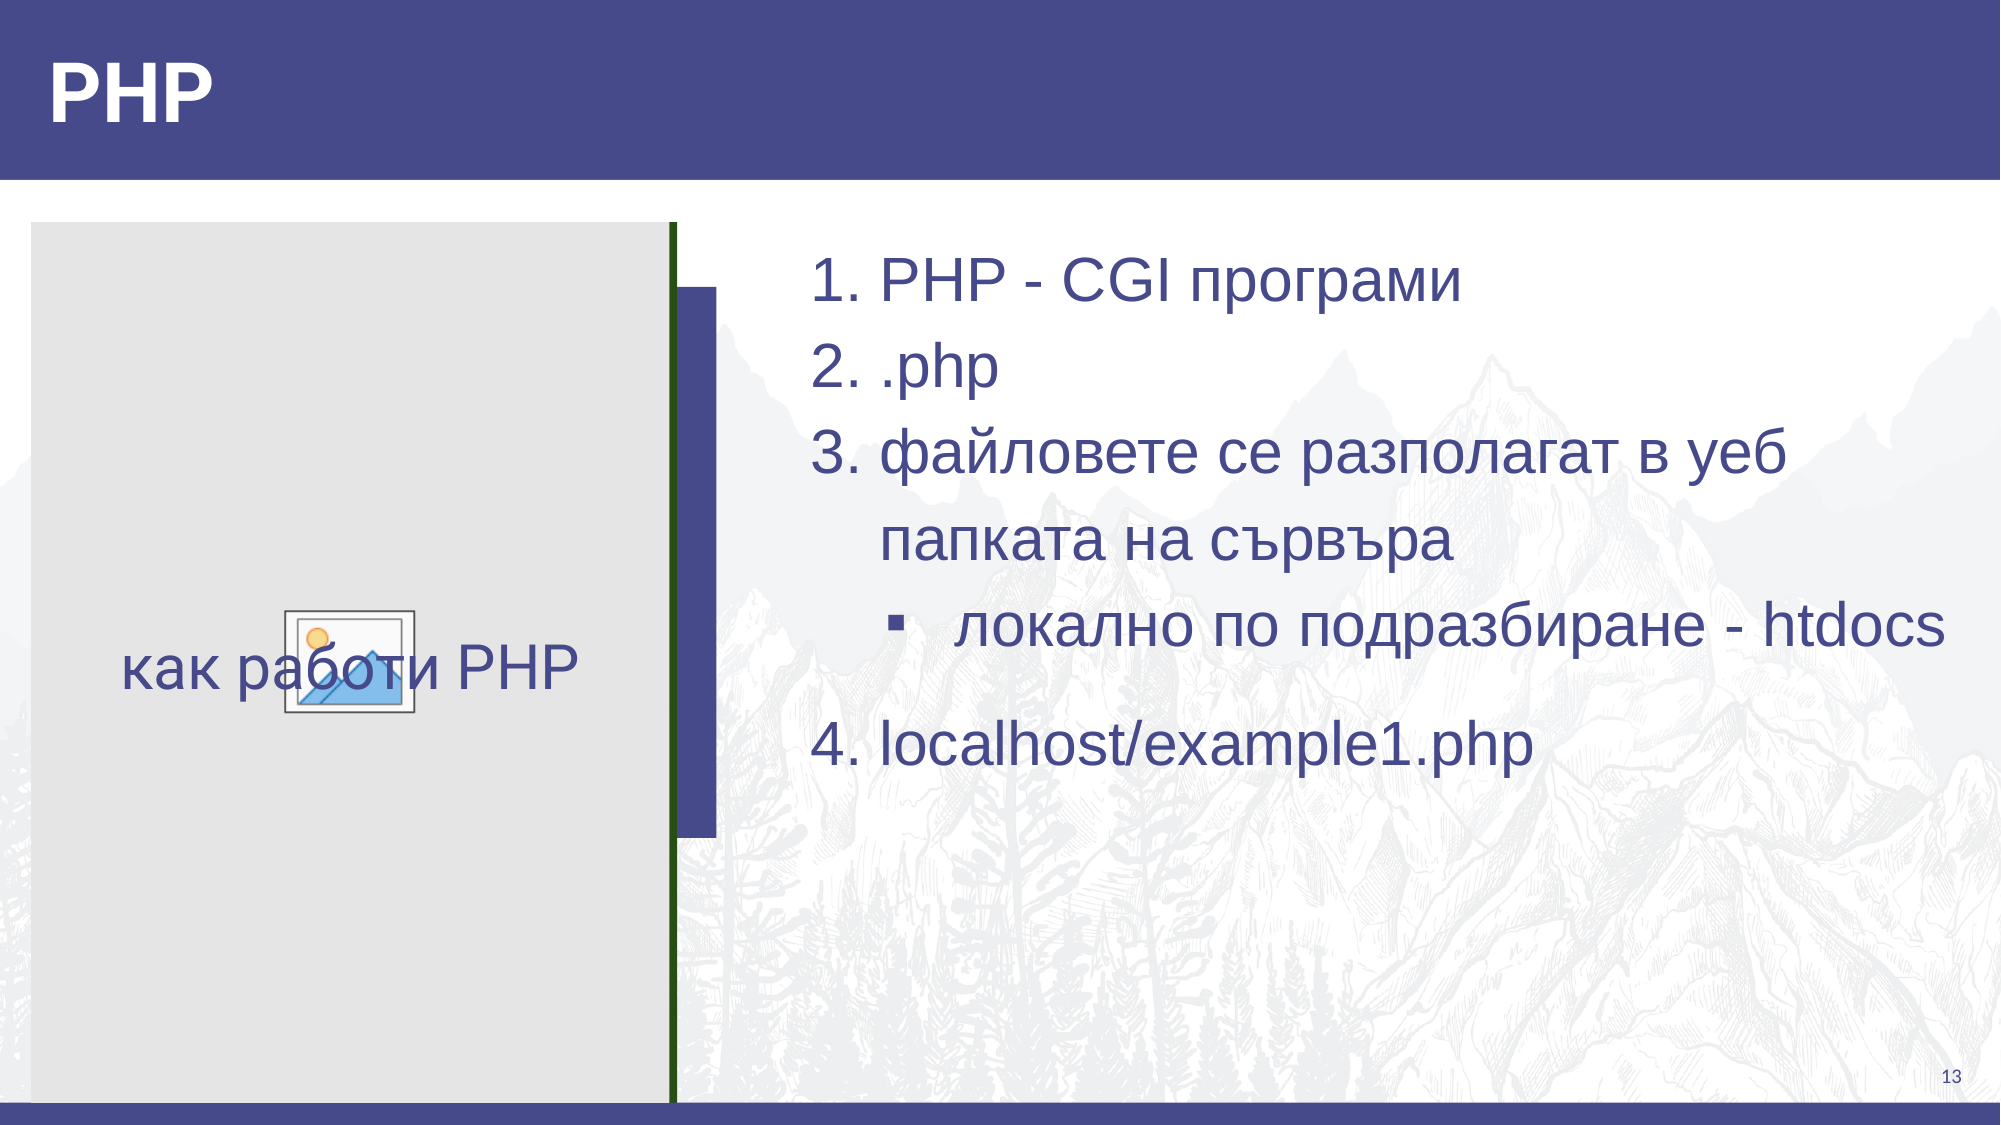

# PHP
PHP - CGI програми
.php
файловете се разполагат в уеб папката на сървъра
локално по подразбиране - htdocs
localhost/example1.php

как работи РНР
13